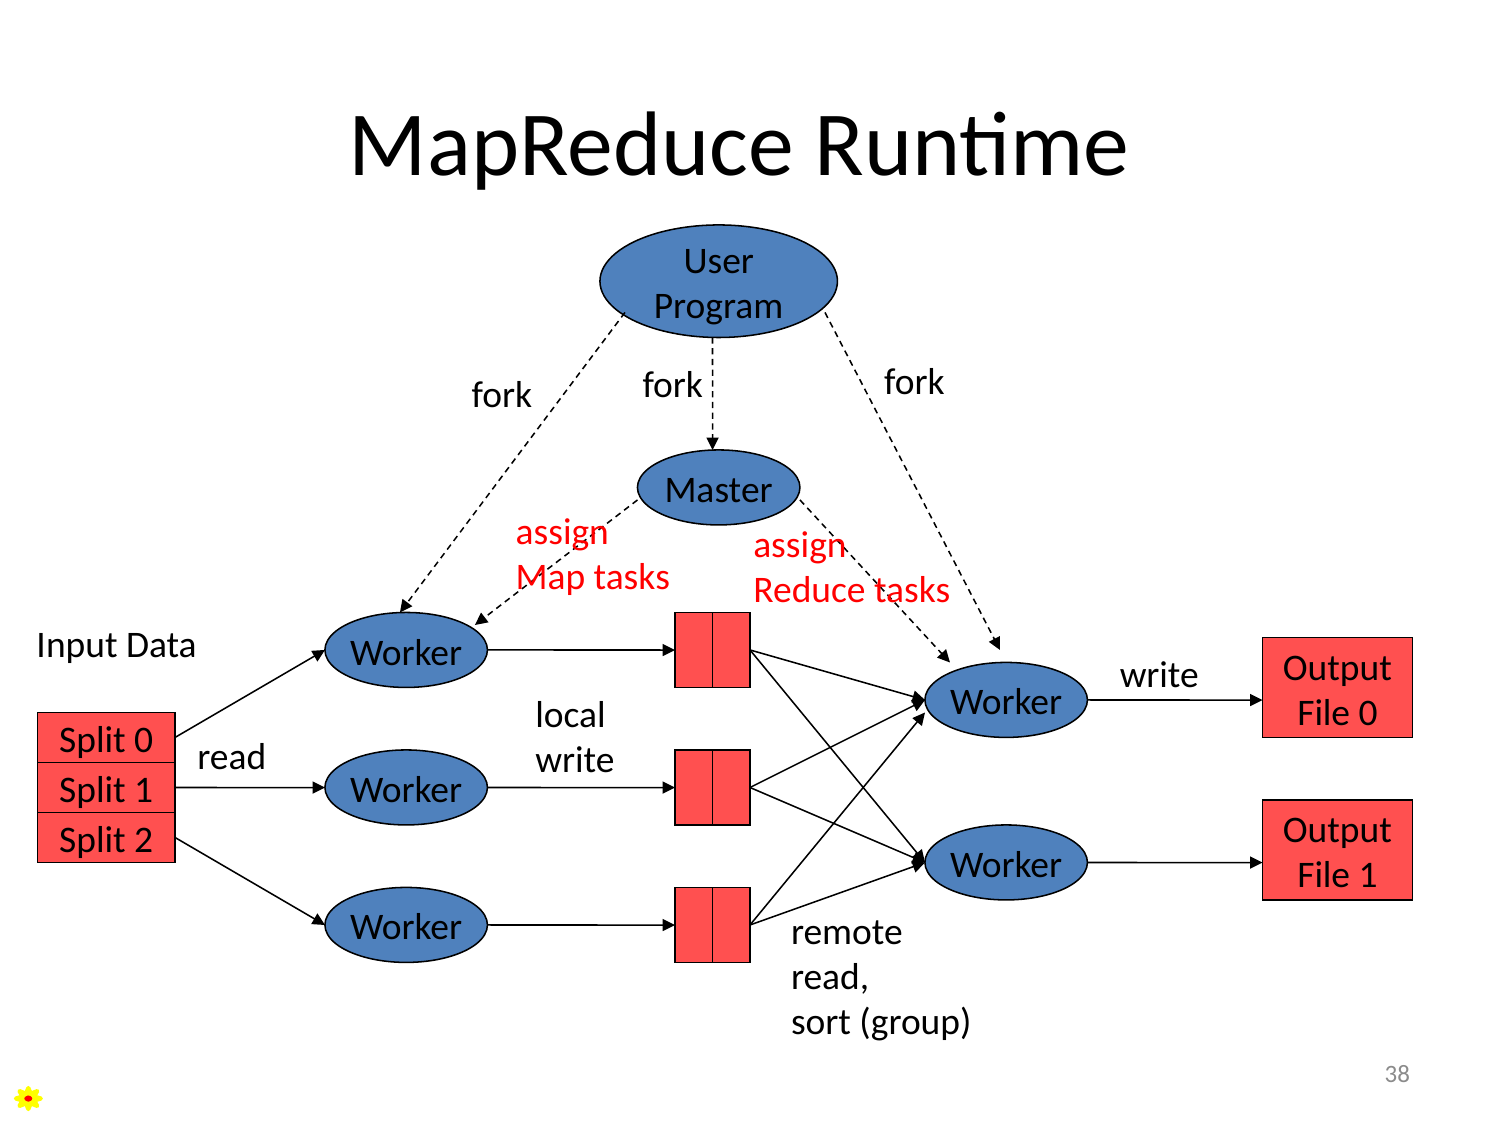

# MapReduce Runtime
User
Program

fork
fork
fork
Worker
Worker
Worker
Master
Worker
Worker

assign
Map tasks

assign
Reduce tasks
Input Data
Split 0
Split 1
Split 2

local
write

Output
File 0
write

Output
File 1

read

remote
read,
sort (group)
38